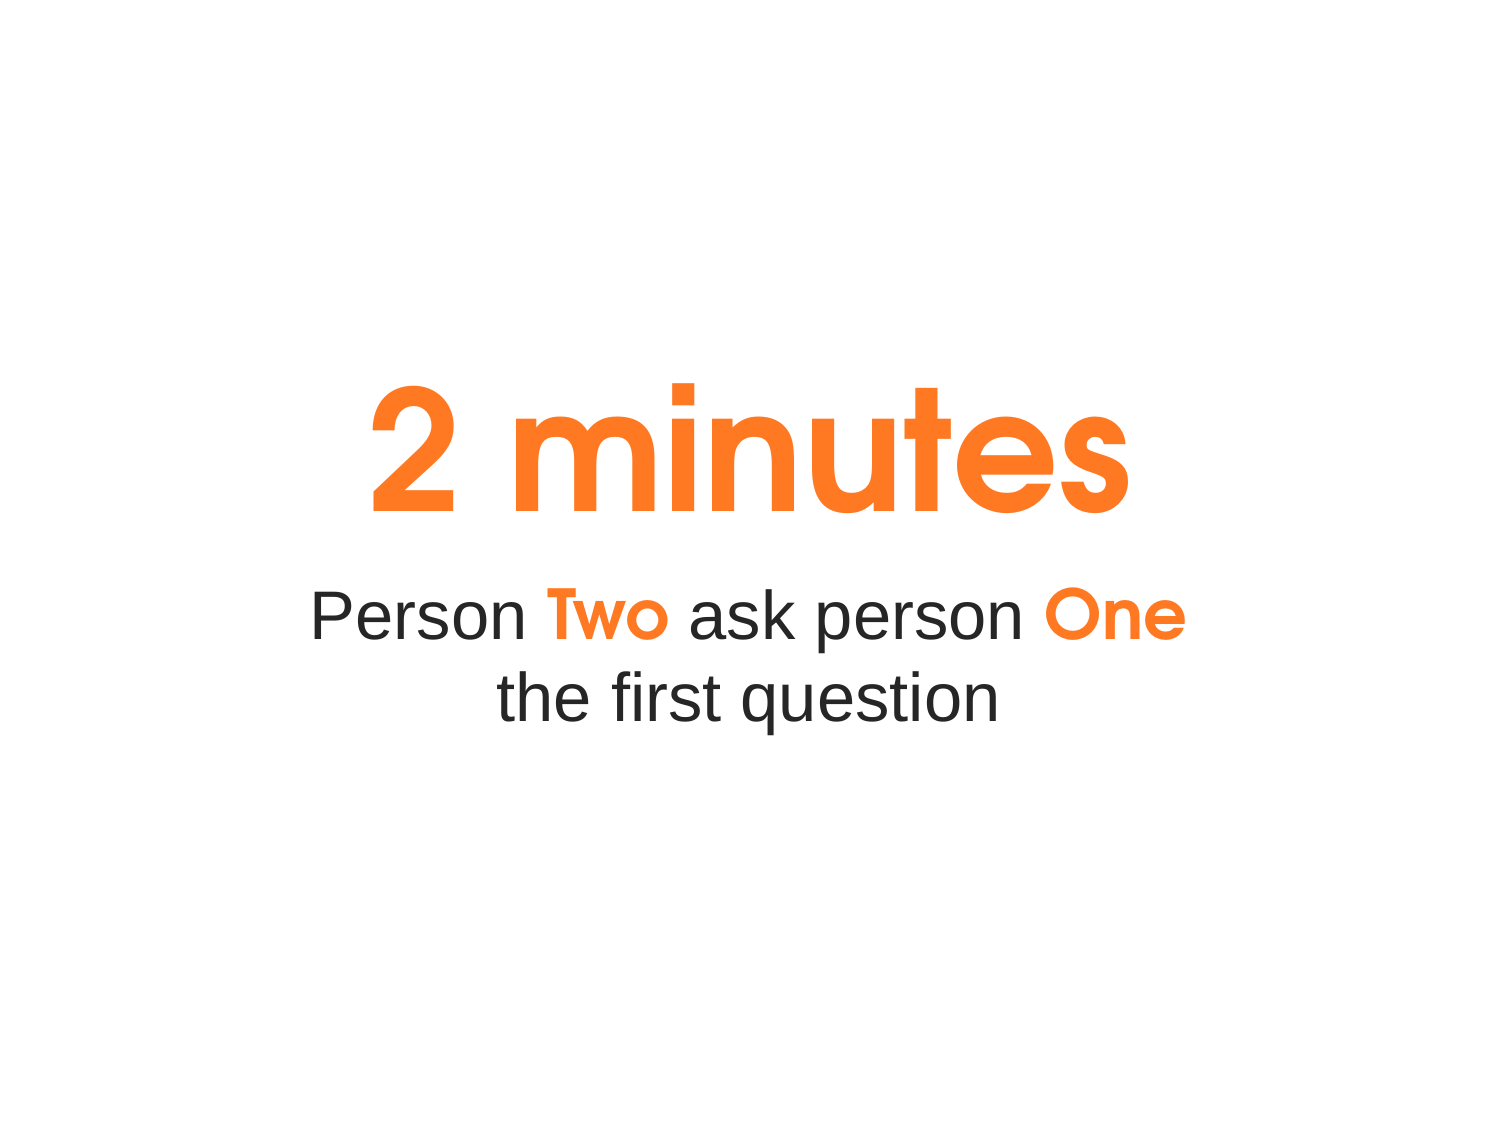

# 2 minutes
Person Two ask person One
the first question